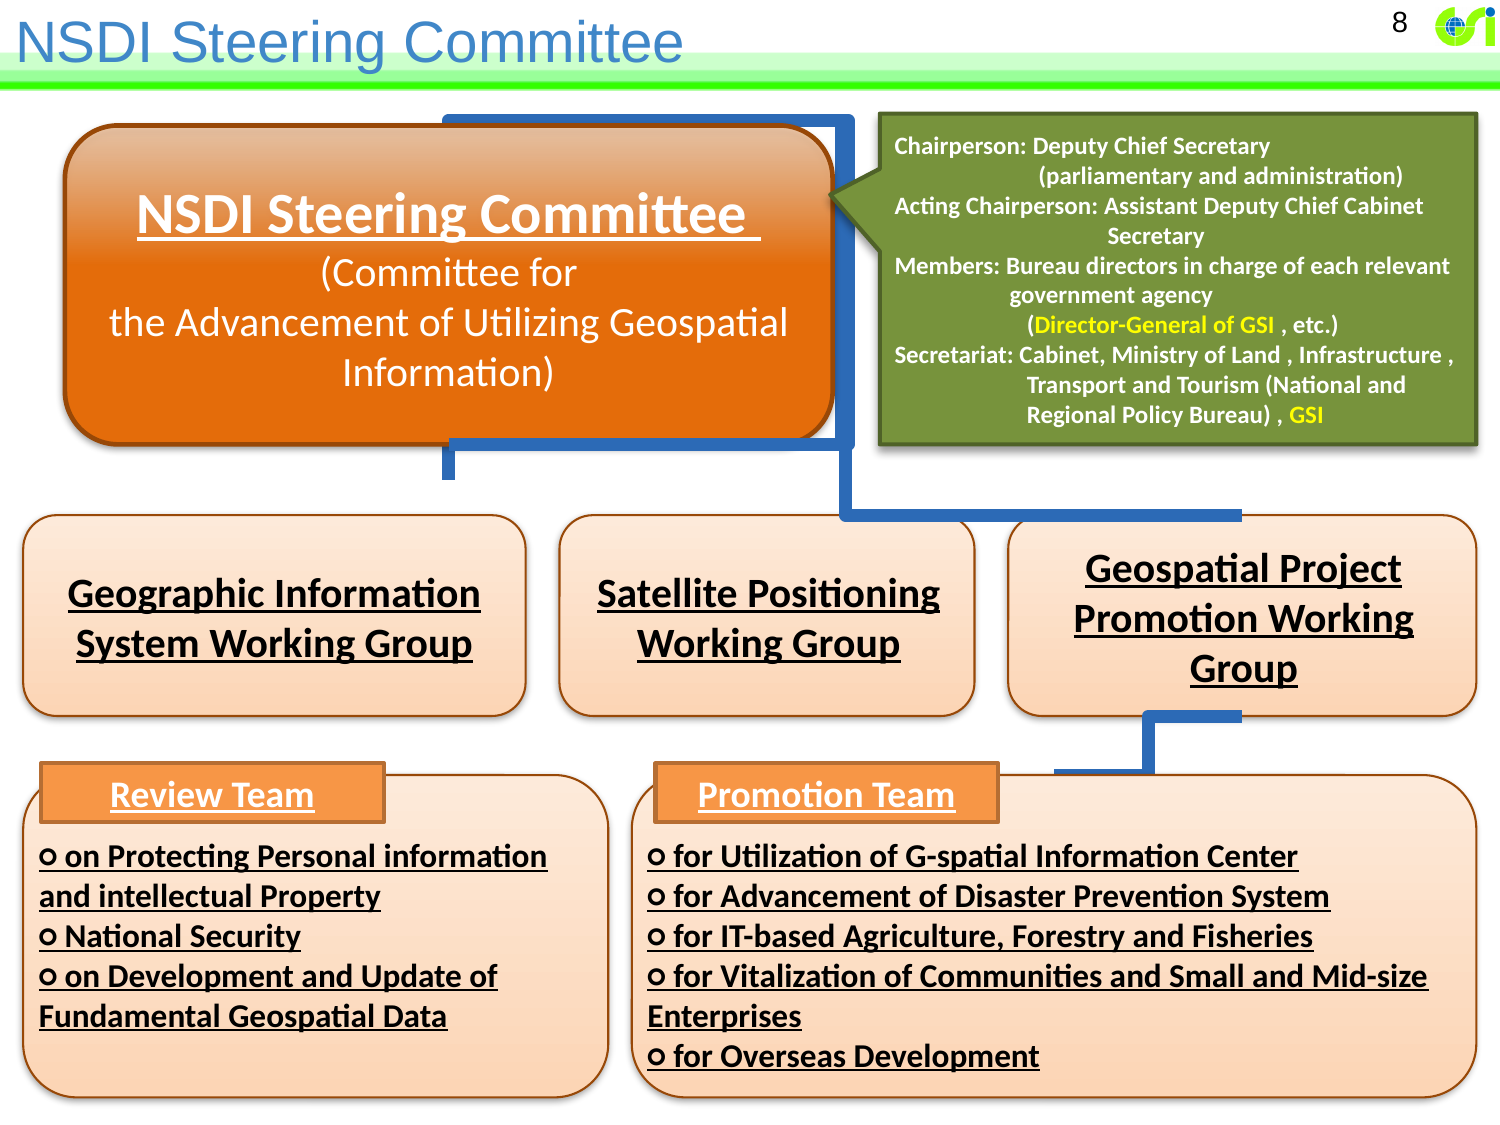

# NSDI Steering Committee
8
Chairperson: Deputy Chief Secretary
                         (parliamentary and administration)
Acting Chairperson: Assistant Deputy Chief Cabinet
                                     Secretary
Members: Bureau directors in charge of each relevant
                    government agency
                       (Director-General of GSI , etc.)
Secretariat: Cabinet, Ministry of Land , Infrastructure ,
                       Transport and Tourism (National and
                       Regional Policy Bureau) , GSI
NSDI Steering Committee
(Committee for
the Advancement of Utilizing Geospatial Information)
Geographic Information System Working Group
Satellite Positioning Working Group
Geospatial Project Promotion Working Group
Review Team
Promotion Team

○ on Protecting Personal information and intellectual Property
○ National Security
○ on Development and Update of Fundamental Geospatial Data

○ for Utilization of G-spatial Information Center
○ for Advancement of Disaster Prevention System
○ for IT-based Agriculture, Forestry and Fisheries
○ for Vitalization of Communities and Small and Mid-size Enterprises
○ for Overseas Development